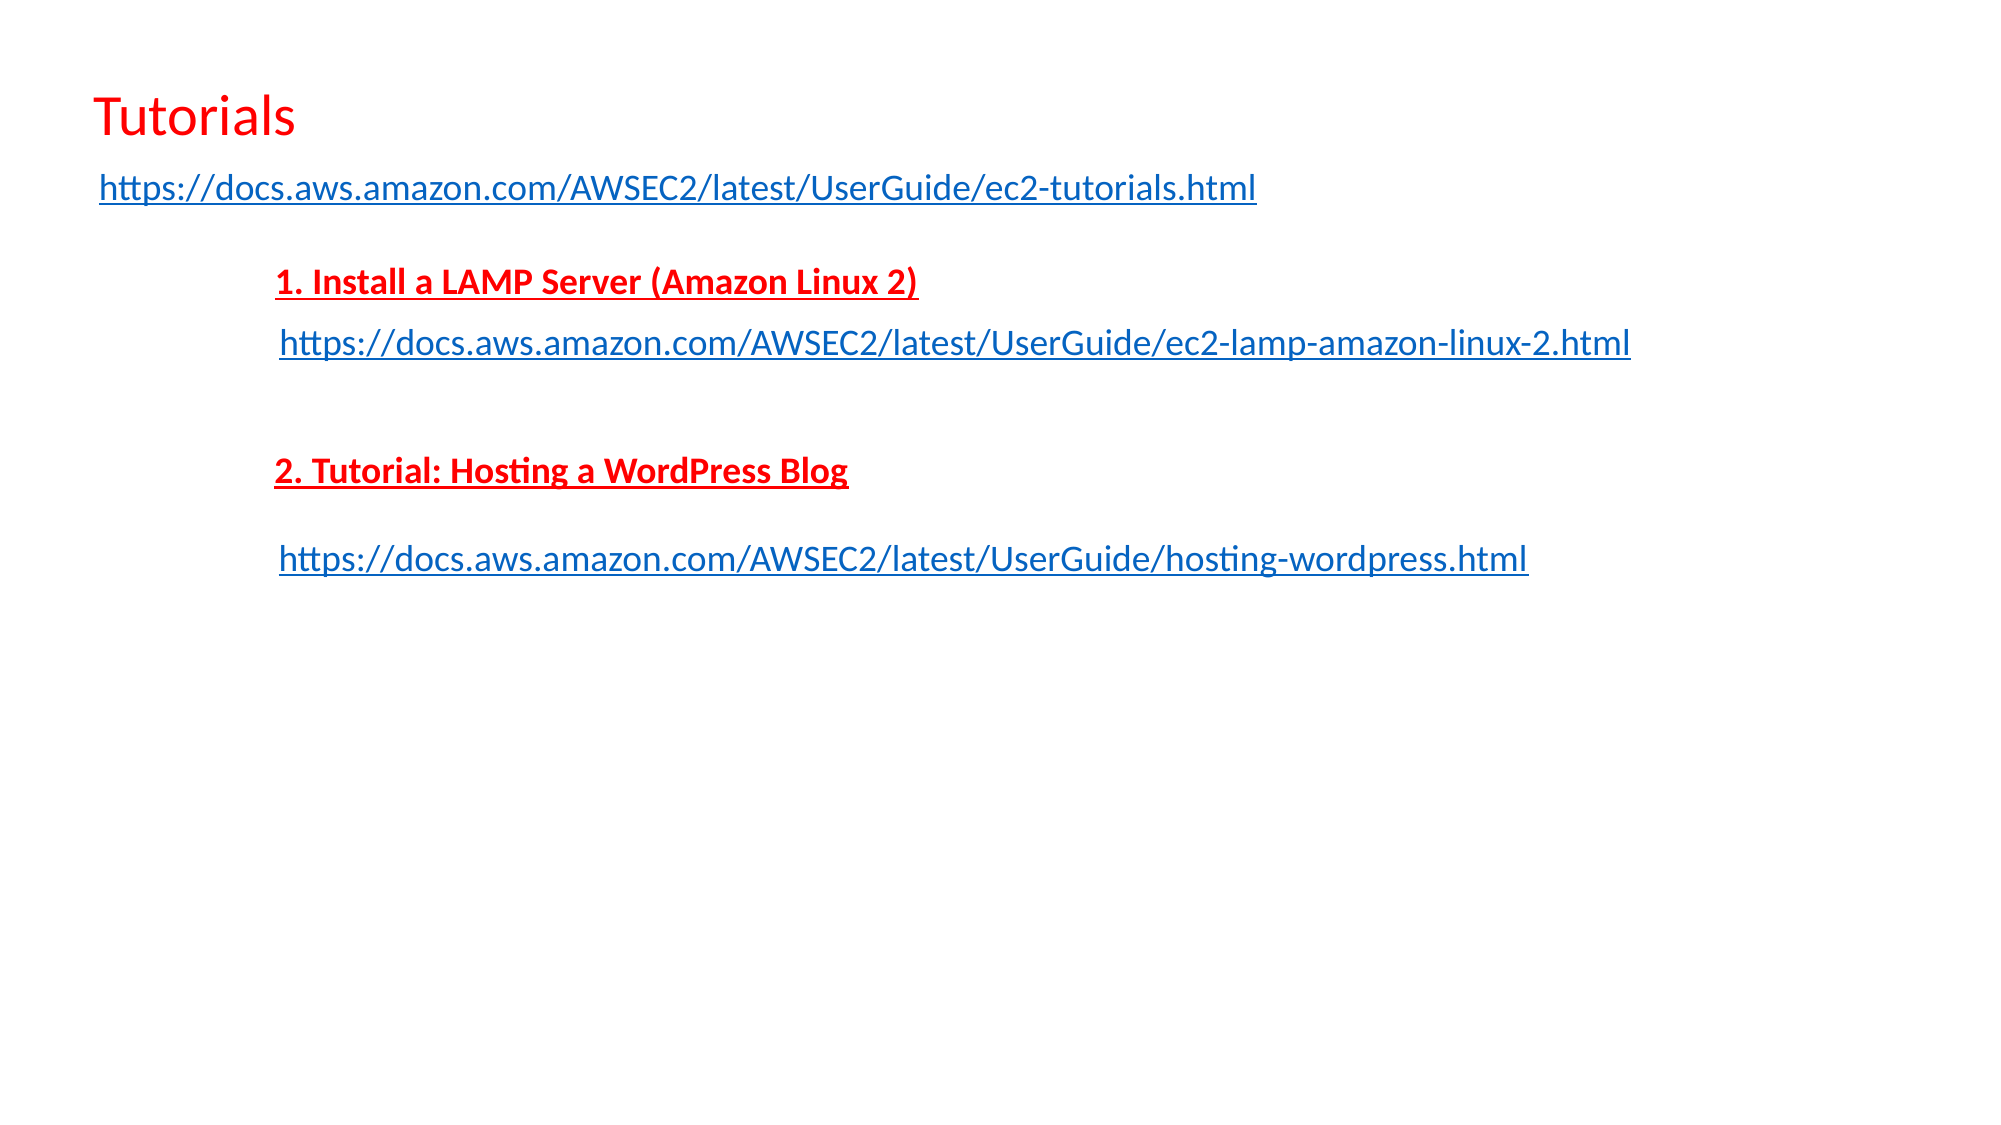

Tutorials
https://docs.aws.amazon.com/AWSEC2/latest/UserGuide/ec2-tutorials.html
1. Install a LAMP Server (Amazon Linux 2)
https://docs.aws.amazon.com/AWSEC2/latest/UserGuide/ec2-lamp-amazon-linux-2.html
2. Tutorial: Hosting a WordPress Blog
https://docs.aws.amazon.com/AWSEC2/latest/UserGuide/hosting-wordpress.html